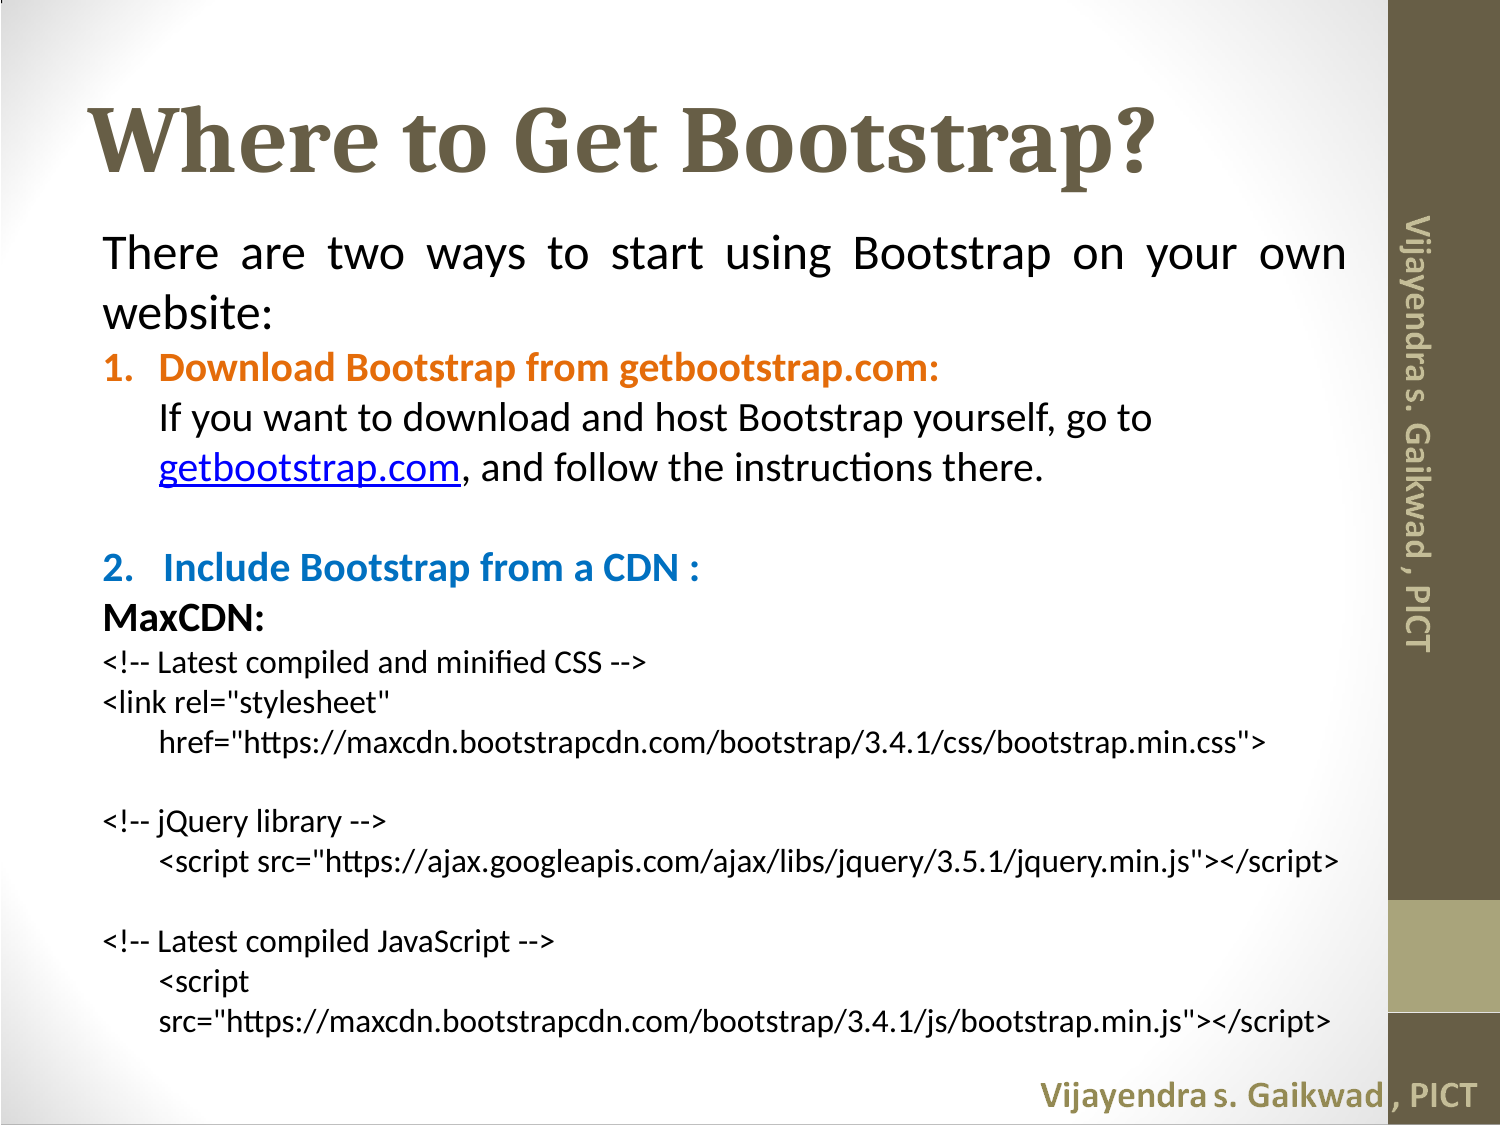

# Where to Get Bootstrap?
There are two ways to start using Bootstrap on your own website:
Download Bootstrap from getbootstrap.com:
	If you want to download and host Bootstrap yourself, go to getbootstrap.com, and follow the instructions there.

2.   Include Bootstrap from a CDN :
MaxCDN:
<!-- Latest compiled and minified CSS -->
<link rel="stylesheet" href="https://maxcdn.bootstrapcdn.com/bootstrap/3.4.1/css/bootstrap.min.css">

<!-- jQuery library -->
<script src="https://ajax.googleapis.com/ajax/libs/jquery/3.5.1/jquery.min.js"></script>

<!-- Latest compiled JavaScript -->
<script src="https://maxcdn.bootstrapcdn.com/bootstrap/3.4.1/js/bootstrap.min.js"></script>